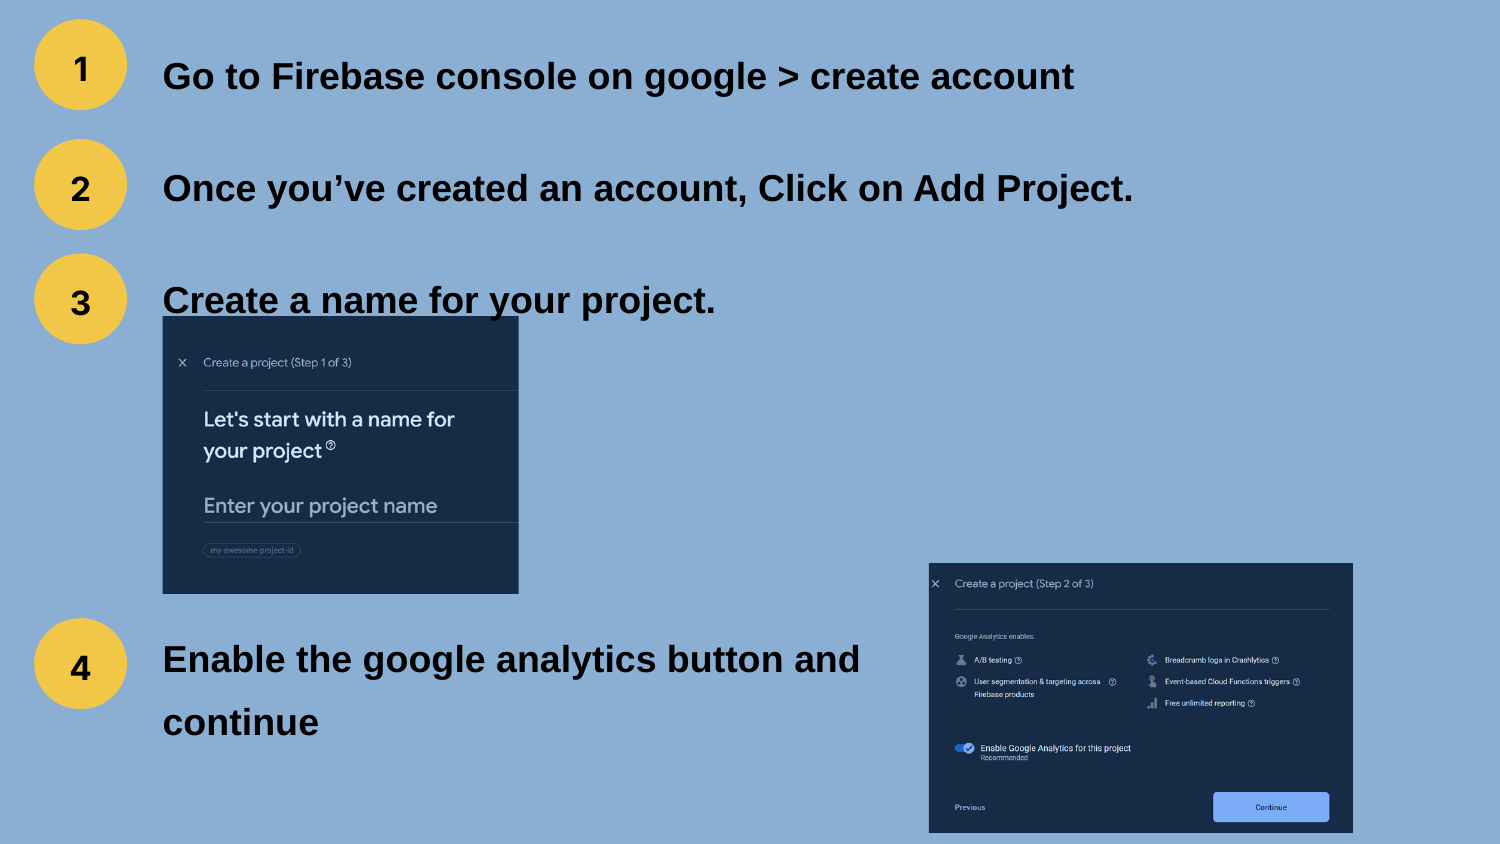

1
Go to Firebase console on google > create account

2
Once you’ve created an account, Click on Add Project.

3
Create a name for your project.

Enable the google analytics button and continue

4